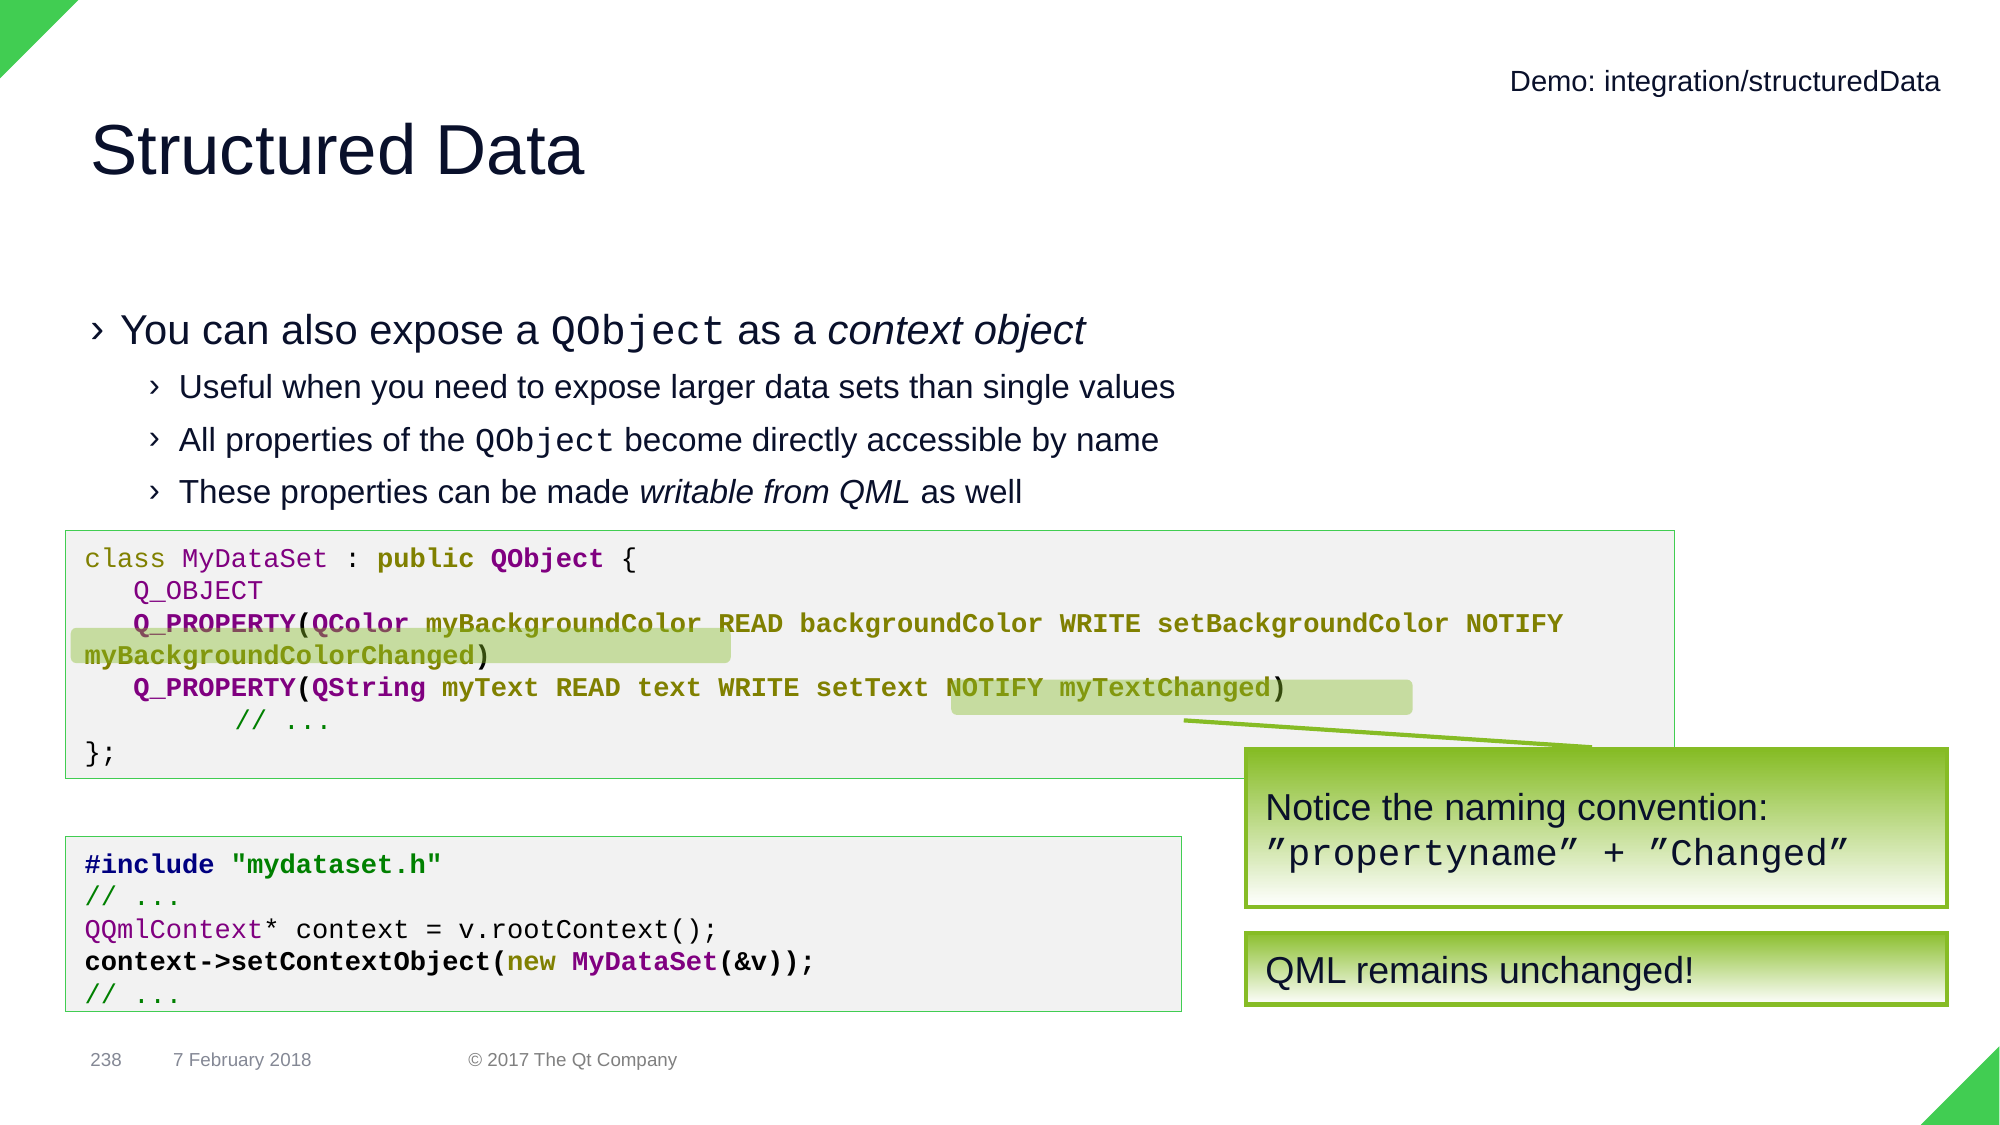

Demo: integration/structuredData
# Structured Data
You can also expose a QObject as a context object
Useful when you need to expose larger data sets than single values
All properties of the QObject become directly accessible by name
These properties can be made writable from QML as well

class MyDataSet : public QObject {
   Q_OBJECT
   Q_PROPERTY(QColor myBackgroundColor READ backgroundColor WRITE setBackgroundColor NOTIFY myBackgroundColorChanged)
   Q_PROPERTY(QString myText READ text WRITE setText NOTIFY myTextChanged)
	// ...
};

Notice the naming convention:
”propertyname” + ”Changed”
#include "mydataset.h"
// ...
QQmlContext* context = v.rootContext();
context->setContextObject(new MyDataSet(&v));
// ...
QML remains unchanged!
238
© 2017 The Qt Company
7 February 2018